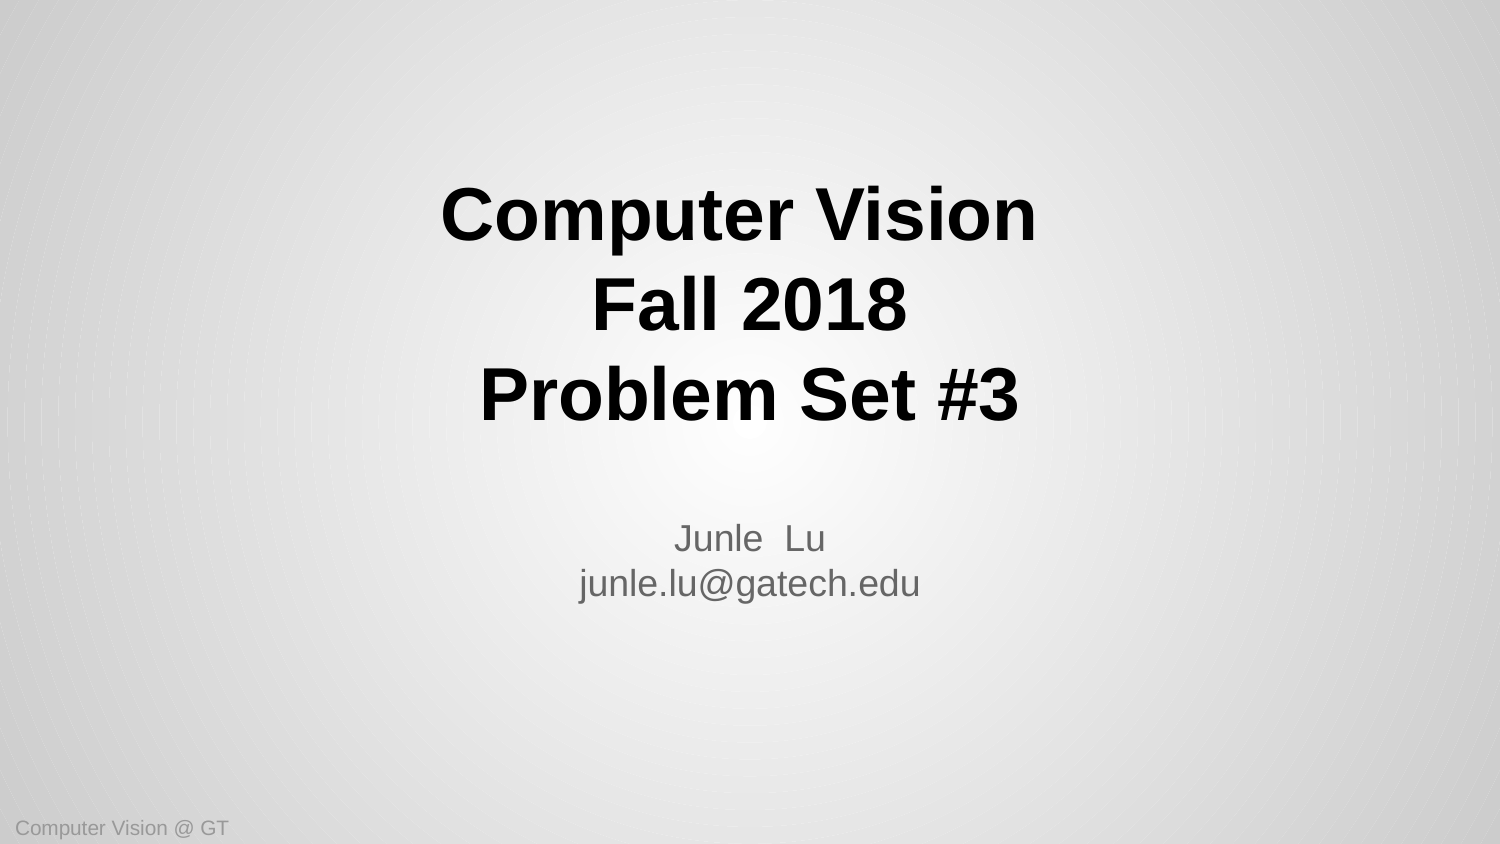

# Computer Vision
Fall 2018
Problem Set #3
Junle  Lu
junle.lu@gatech.edu

Computer Vision @ GT